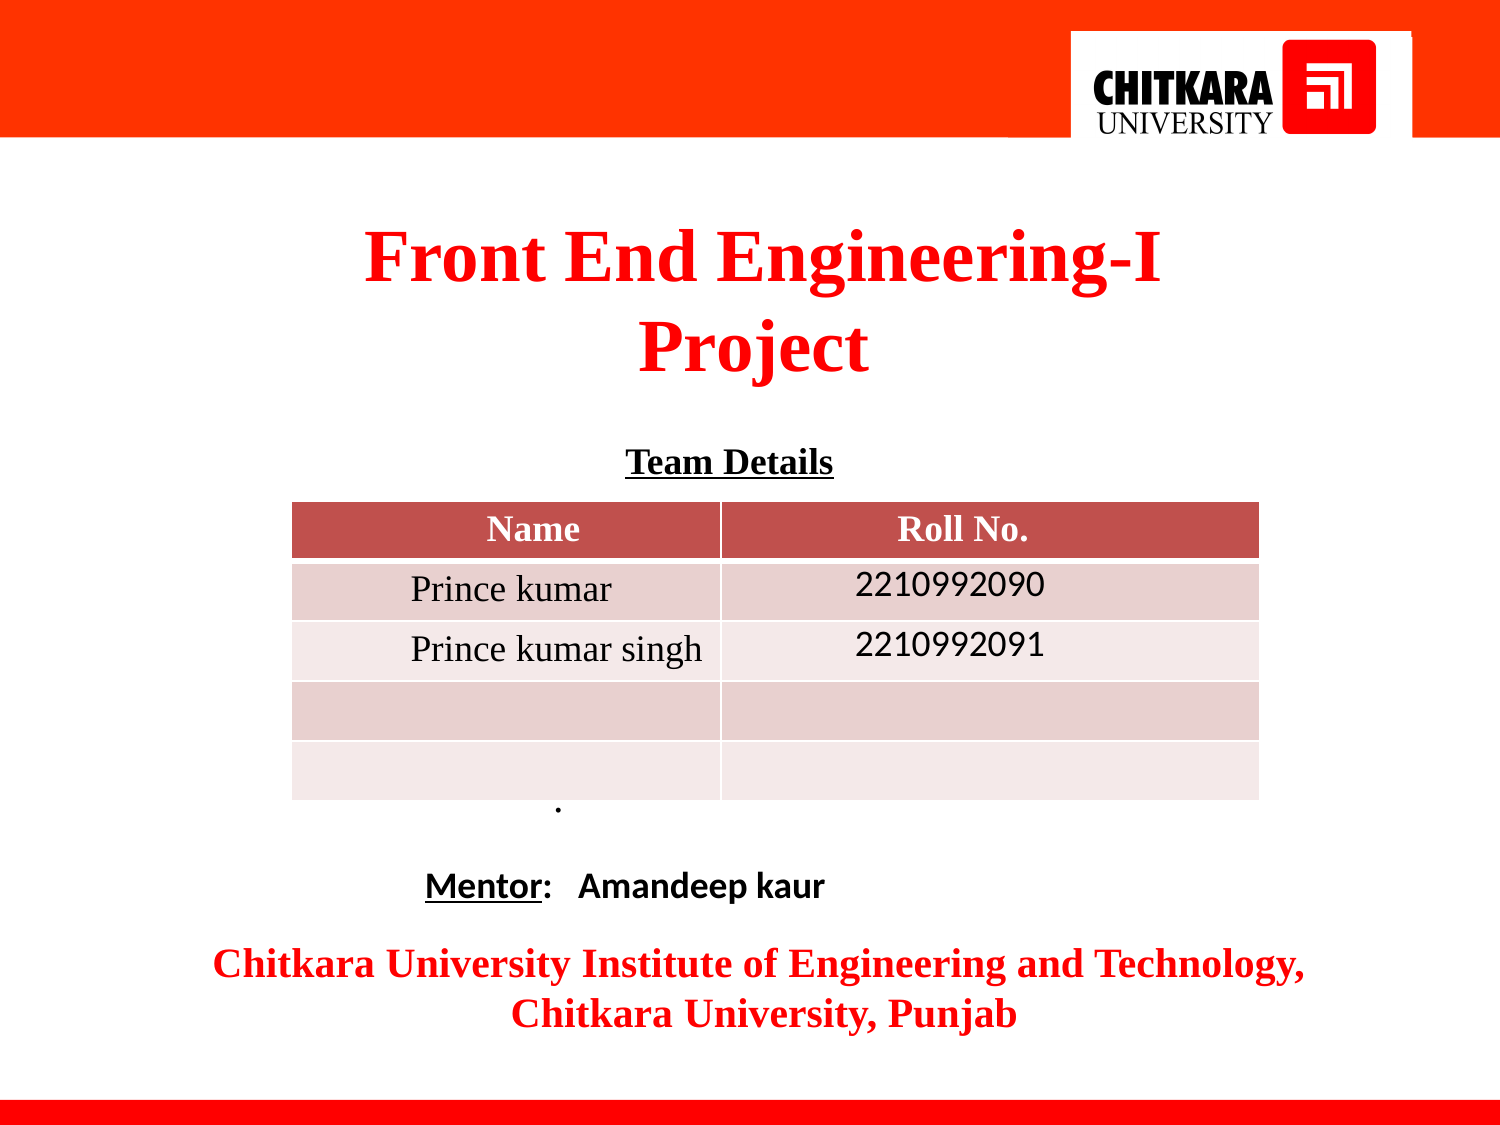

Front End Engineering-I Project

                          Team Details
| Name | Roll No. |
| --- | --- |
| Prince kumar | 2210992090 |
| Prince kumar singh | 2210992091 |
|  |  |
|  |  |
:

Mentor:   Amandeep kaur
Chitkara University Institute of Engineering and Technology,
Chitkara University, Punjab